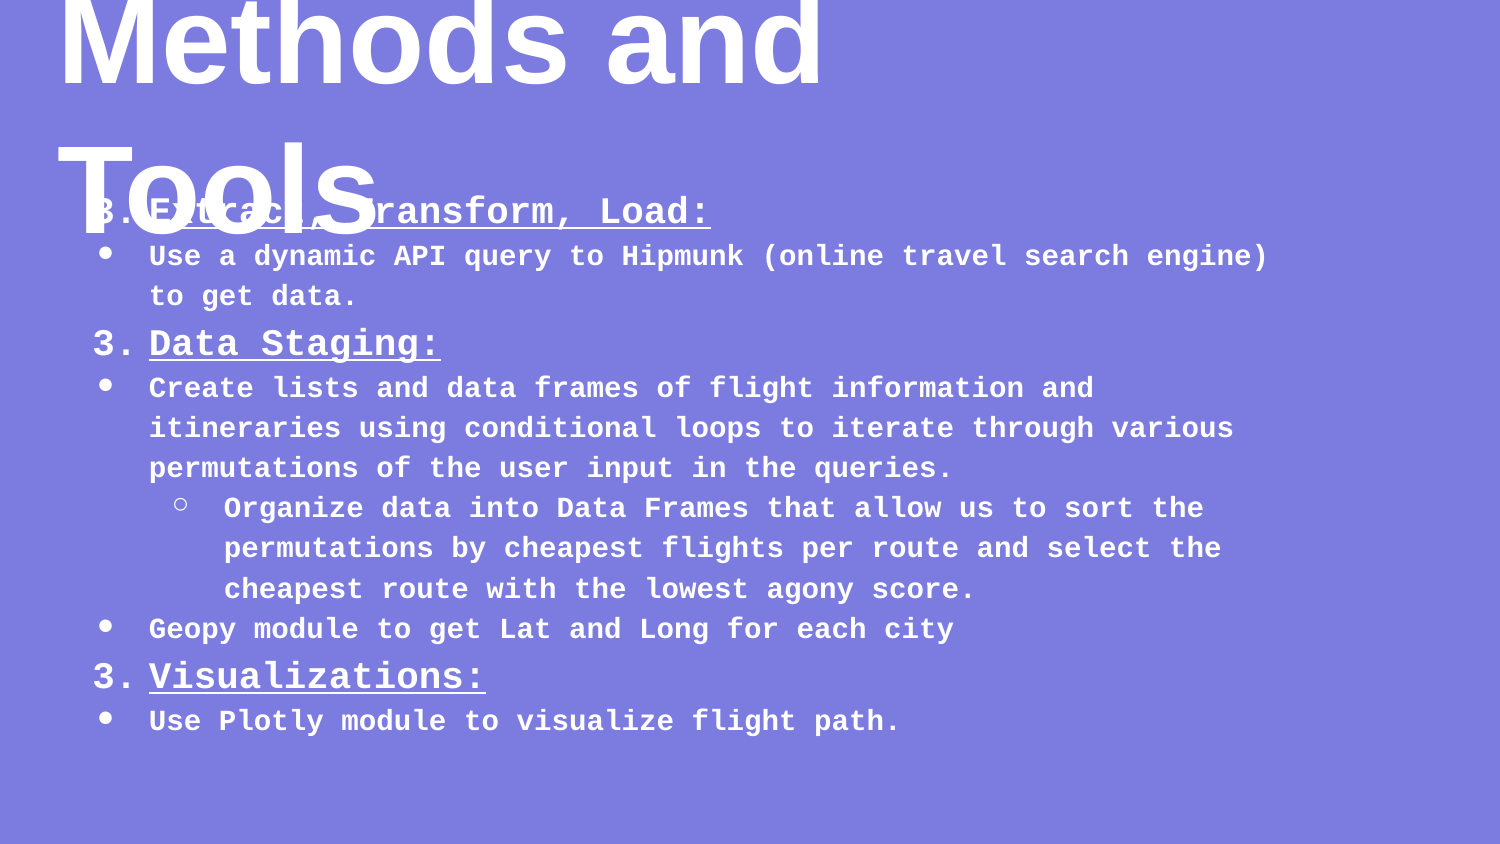

# Methods and Tools
Extract, Transform, Load:
Use a dynamic API query to Hipmunk (online travel search engine) to get data.
Data Staging:
Create lists and data frames of flight information and itineraries using conditional loops to iterate through various permutations of the user input in the queries.
Organize data into Data Frames that allow us to sort the permutations by cheapest flights per route and select the cheapest route with the lowest agony score.
Geopy module to get Lat and Long for each city
Visualizations:
Use Plotly module to visualize flight path.